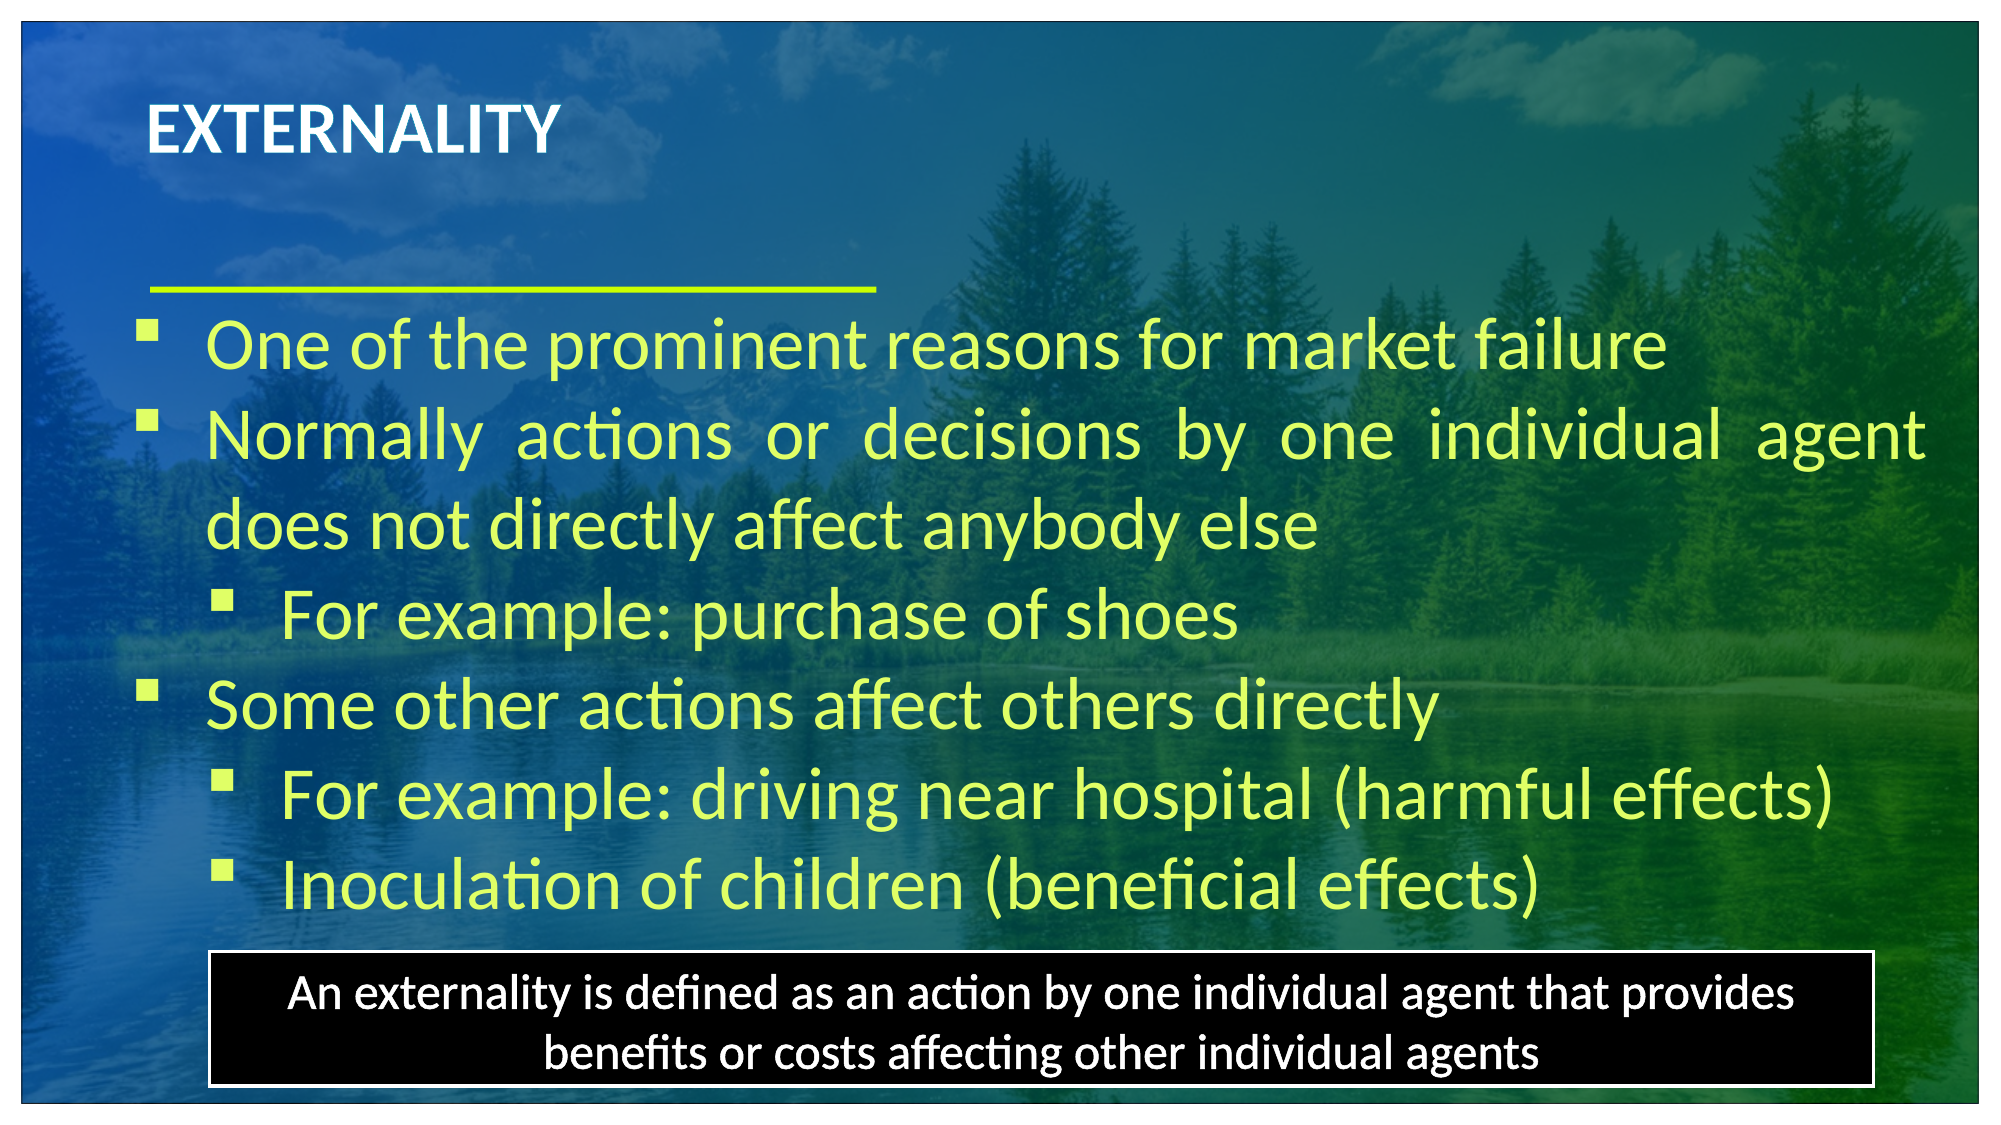

externality
One of the prominent reasons for market failure
Normally actions or decisions by one individual agent does not directly affect anybody else
For example: purchase of shoes
Some other actions affect others directly
For example: driving near hospital (harmful effects)
Inoculation of children (beneficial effects)

An externality is defined as an action by one individual agent that provides benefits or costs affecting other individual agents
13